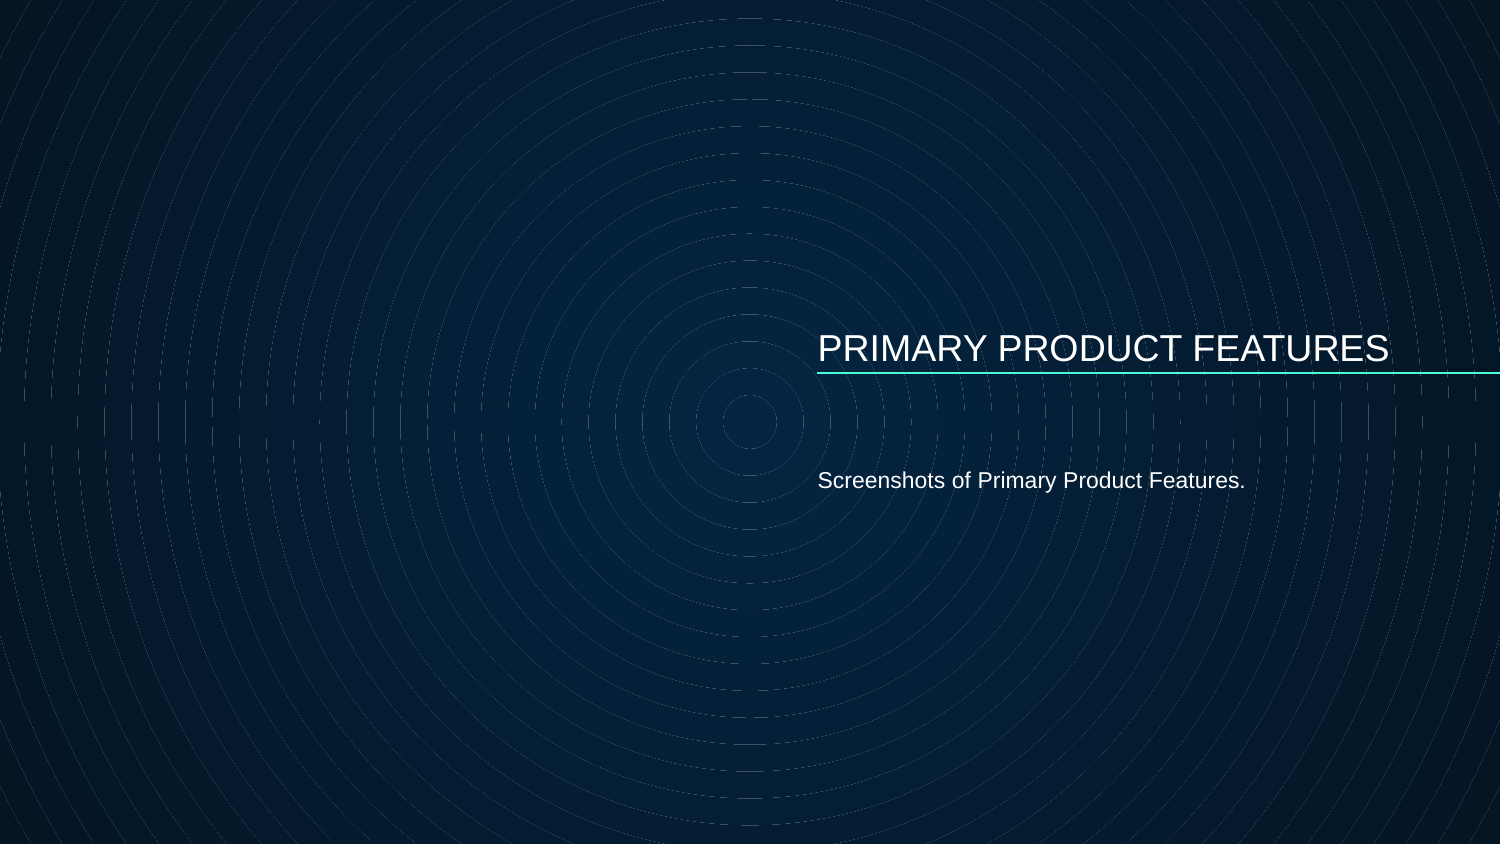

# PRIMARY PRODUCT FEATURES
Screenshots of Primary Product Features.